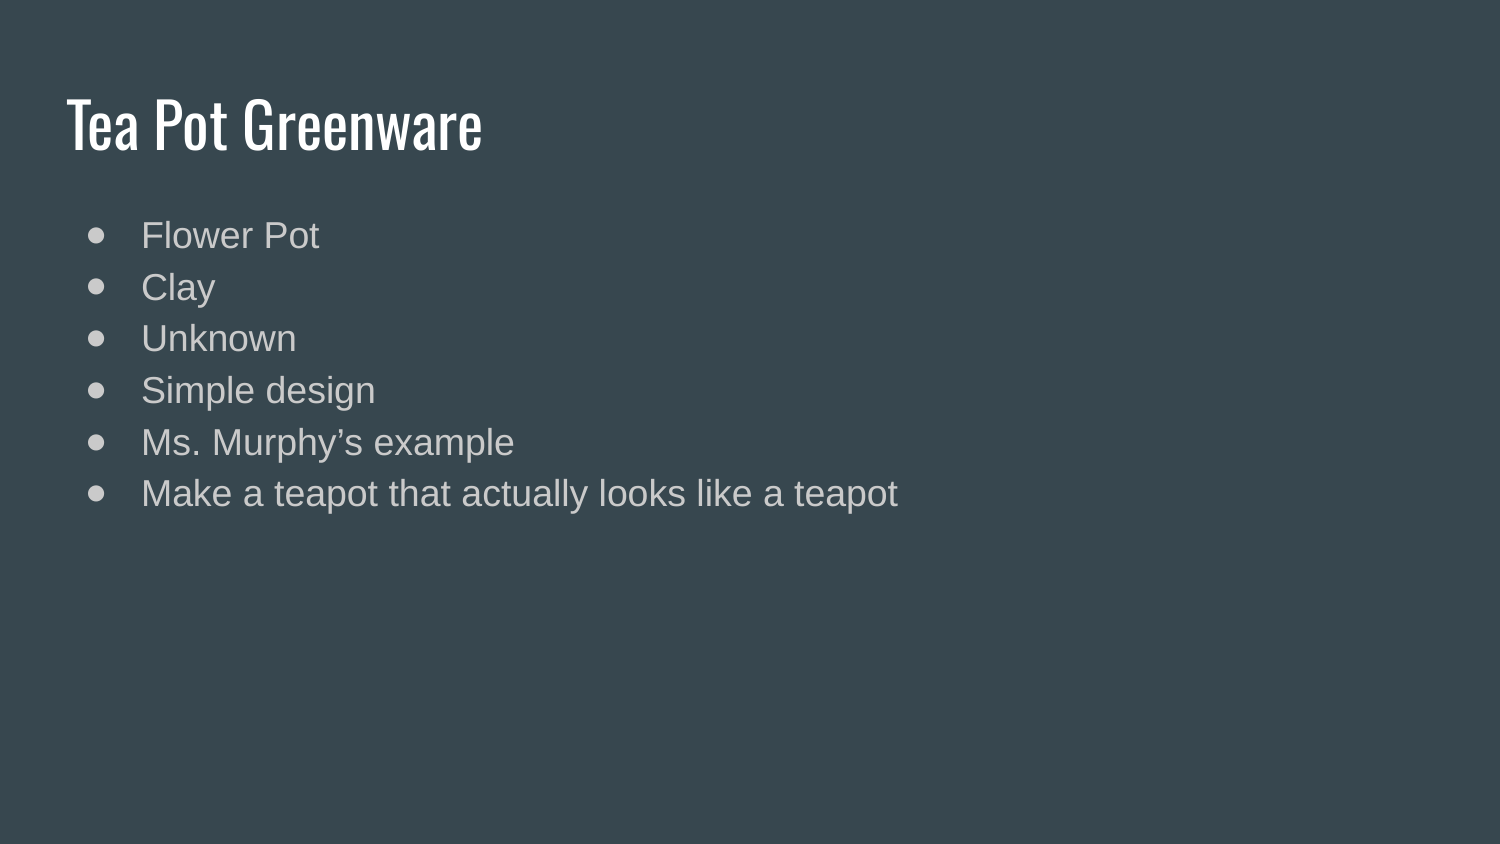

# Tea Pot Greenware
Flower Pot
Clay
Unknown
Simple design
Ms. Murphy’s example
Make a teapot that actually looks like a teapot